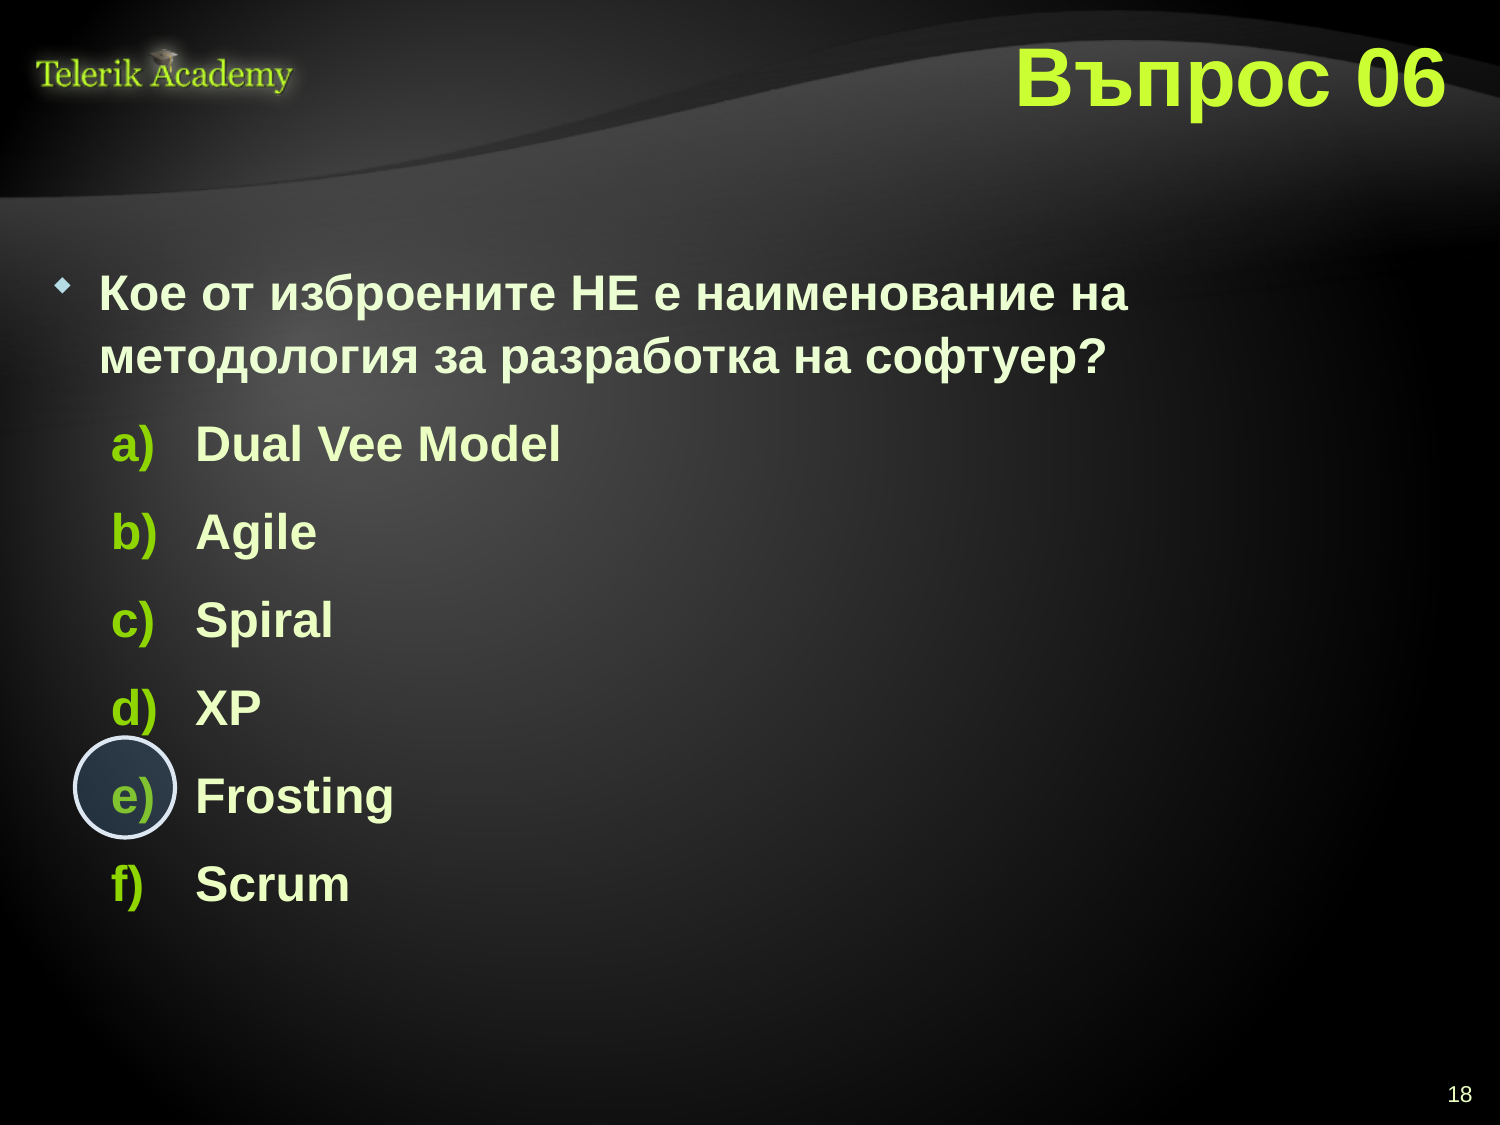

# Въпрос 06
Кое от изброените НЕ е наименование на методология за разработка на софтуер?
Dual Vee Model
Agile
Spiral
XP
Frosting
Scrum

18